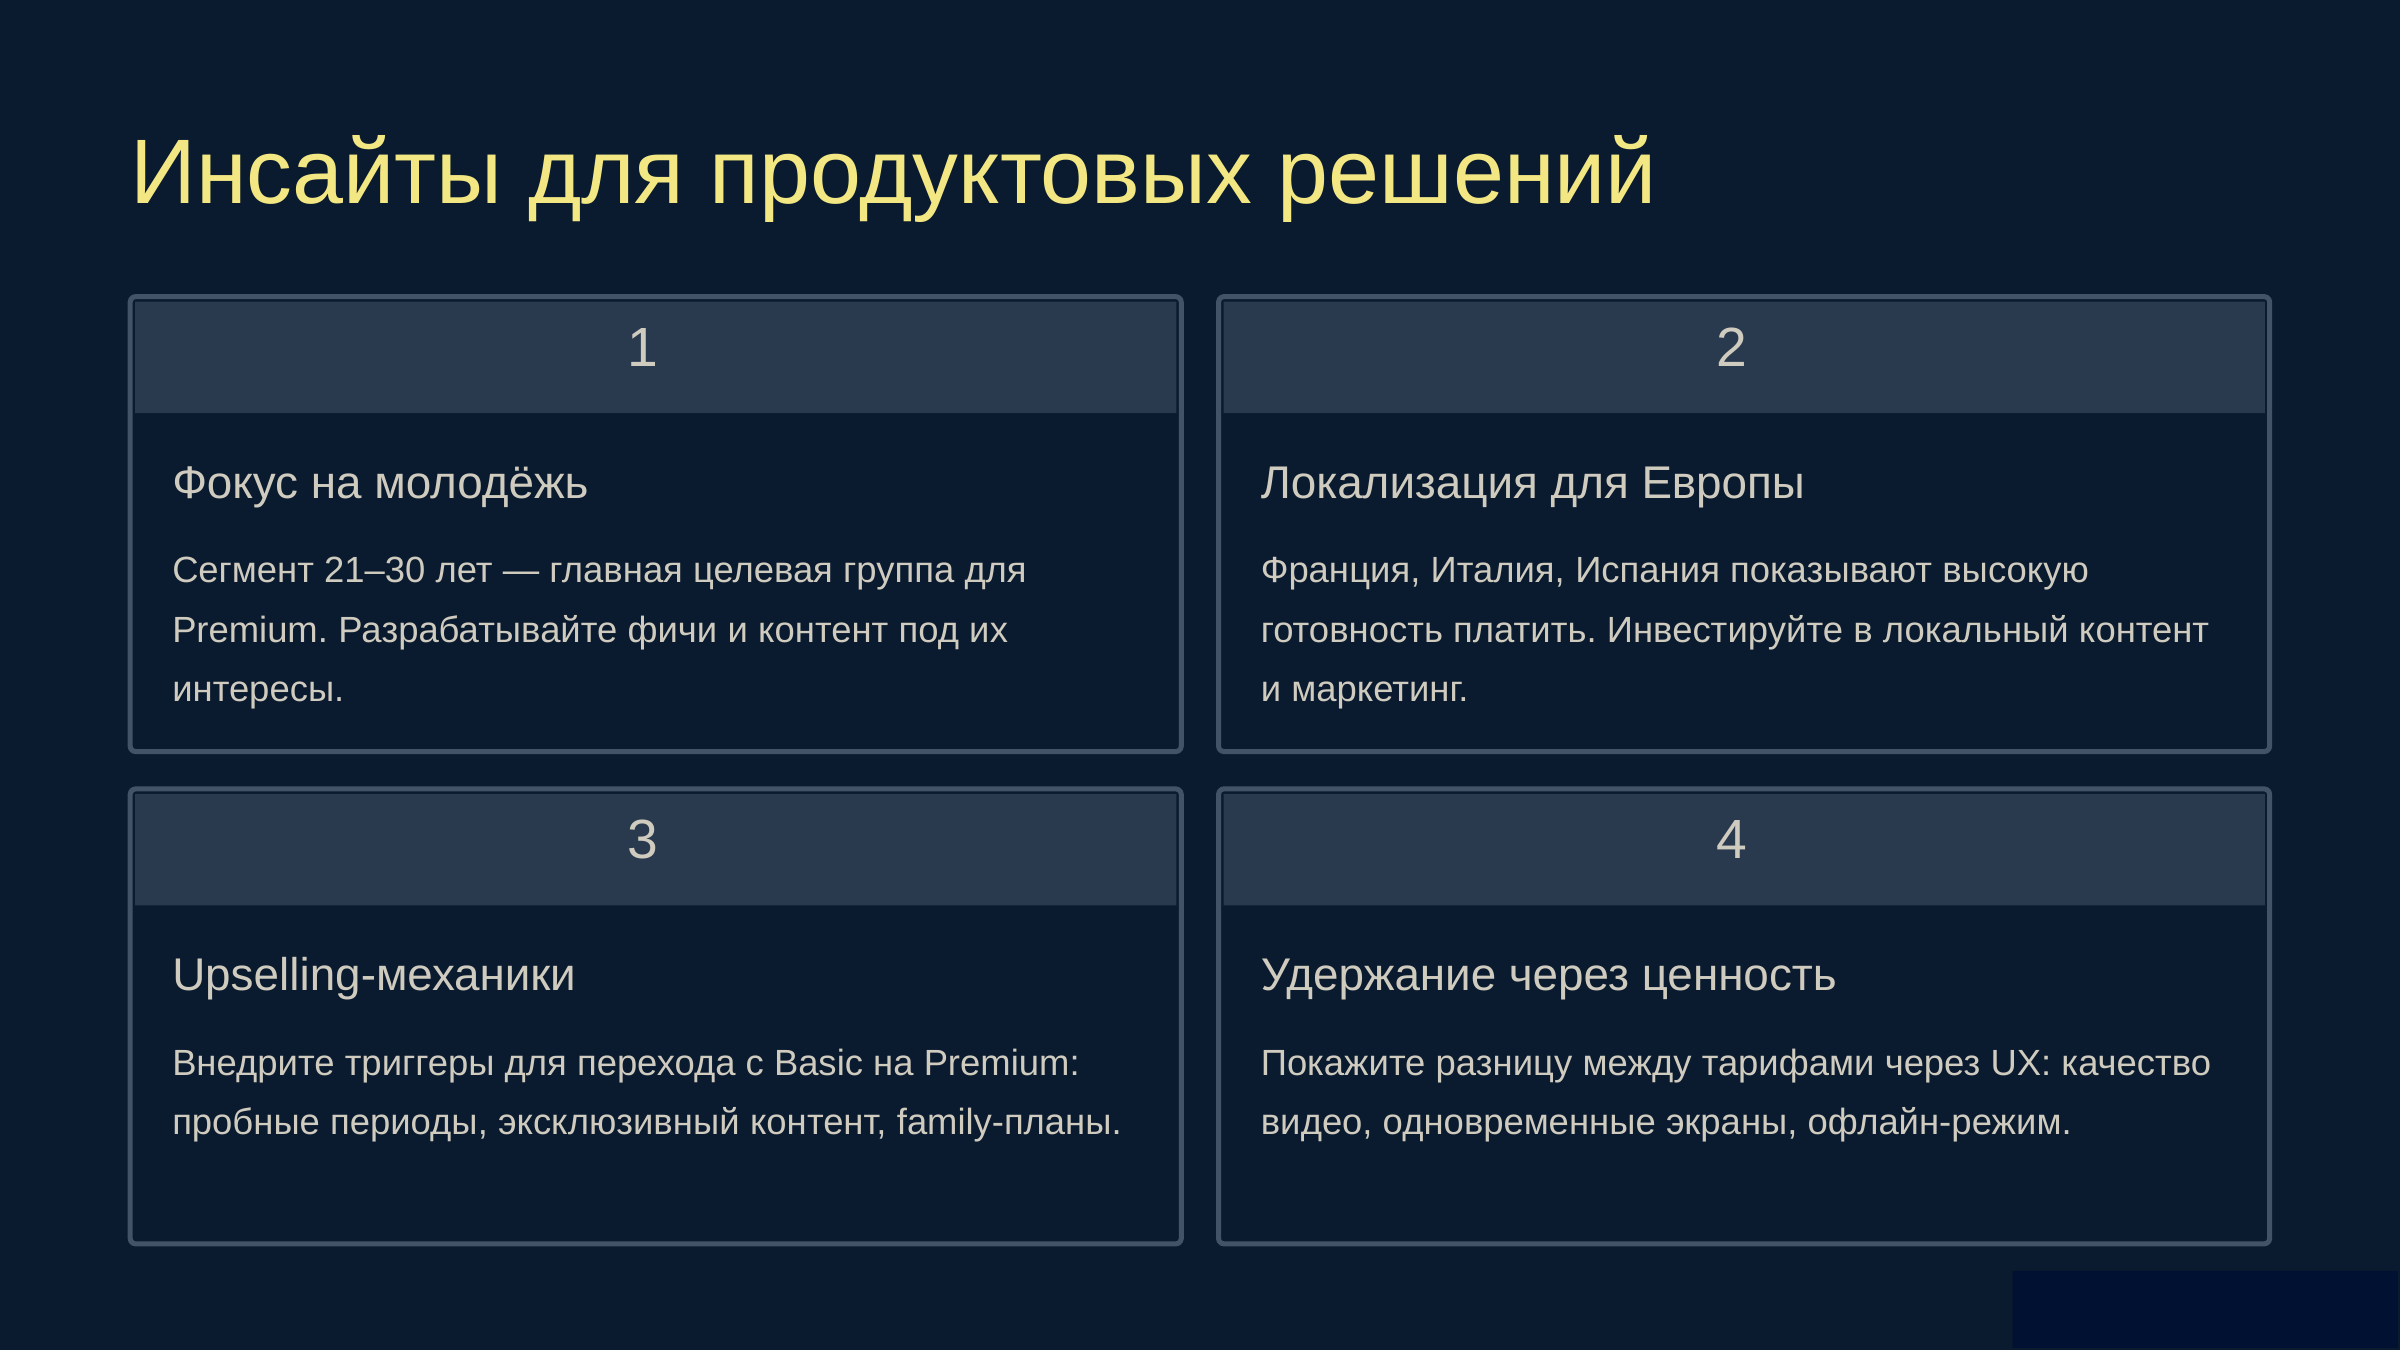

Инсайты для продуктовых решений

1
2
Фокус на молодёжь
Локализация для Европы
Сегмент 21–30 лет — главная целевая группа для Premium. Разрабатывайте фичи и контент под их интересы.
Франция, Италия, Испания показывают высокую готовность платить. Инвестируйте в локальный контент и маркетинг.

3
4
Upselling-механики
Удержание через ценность
Внедрите триггеры для перехода с Basic на Premium: пробные периоды, эксклюзивный контент, family-планы.
Покажите разницу между тарифами через UX: качество видео, одновременные экраны, офлайн-режим.